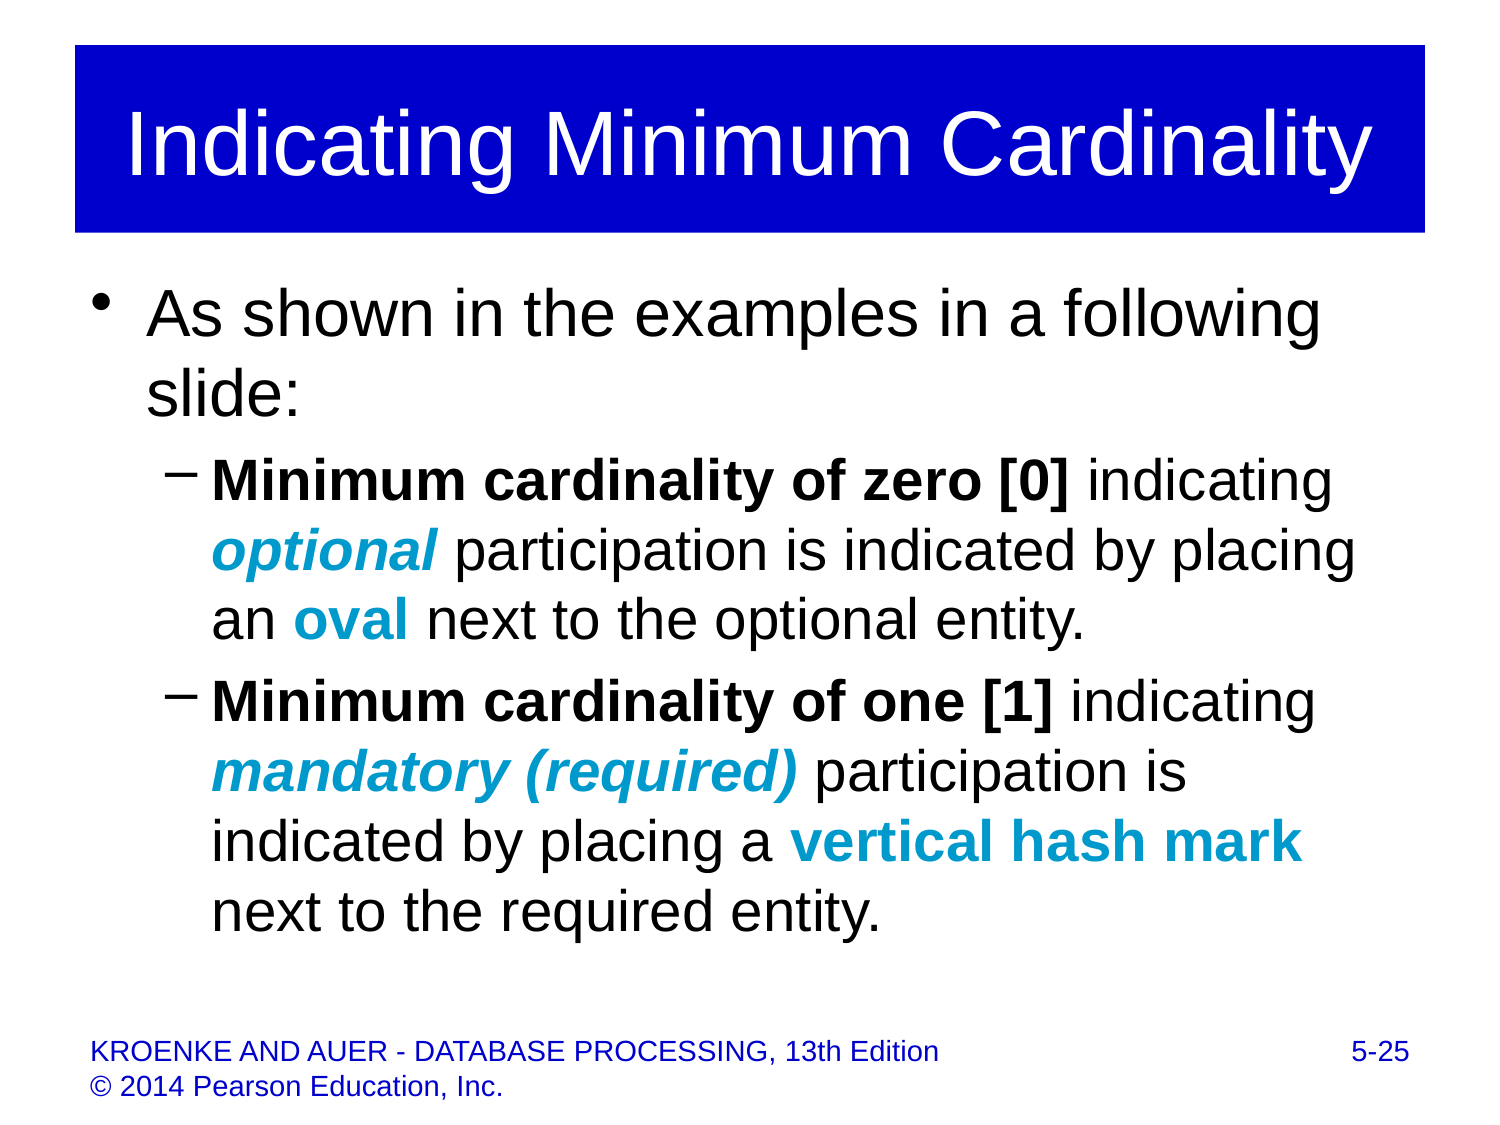

# Indicating Minimum Cardinality
As shown in the examples in a following slide:
Minimum cardinality of zero [0] indicating optional participation is indicated by placing an oval next to the optional entity.
Minimum cardinality of one [1] indicating mandatory (required) participation is indicated by placing a vertical hash mark next to the required entity.

5-25

KROENKE AND AUER - DATABASE PROCESSING, 13th Edition  © 2014 Pearson Education, Inc.